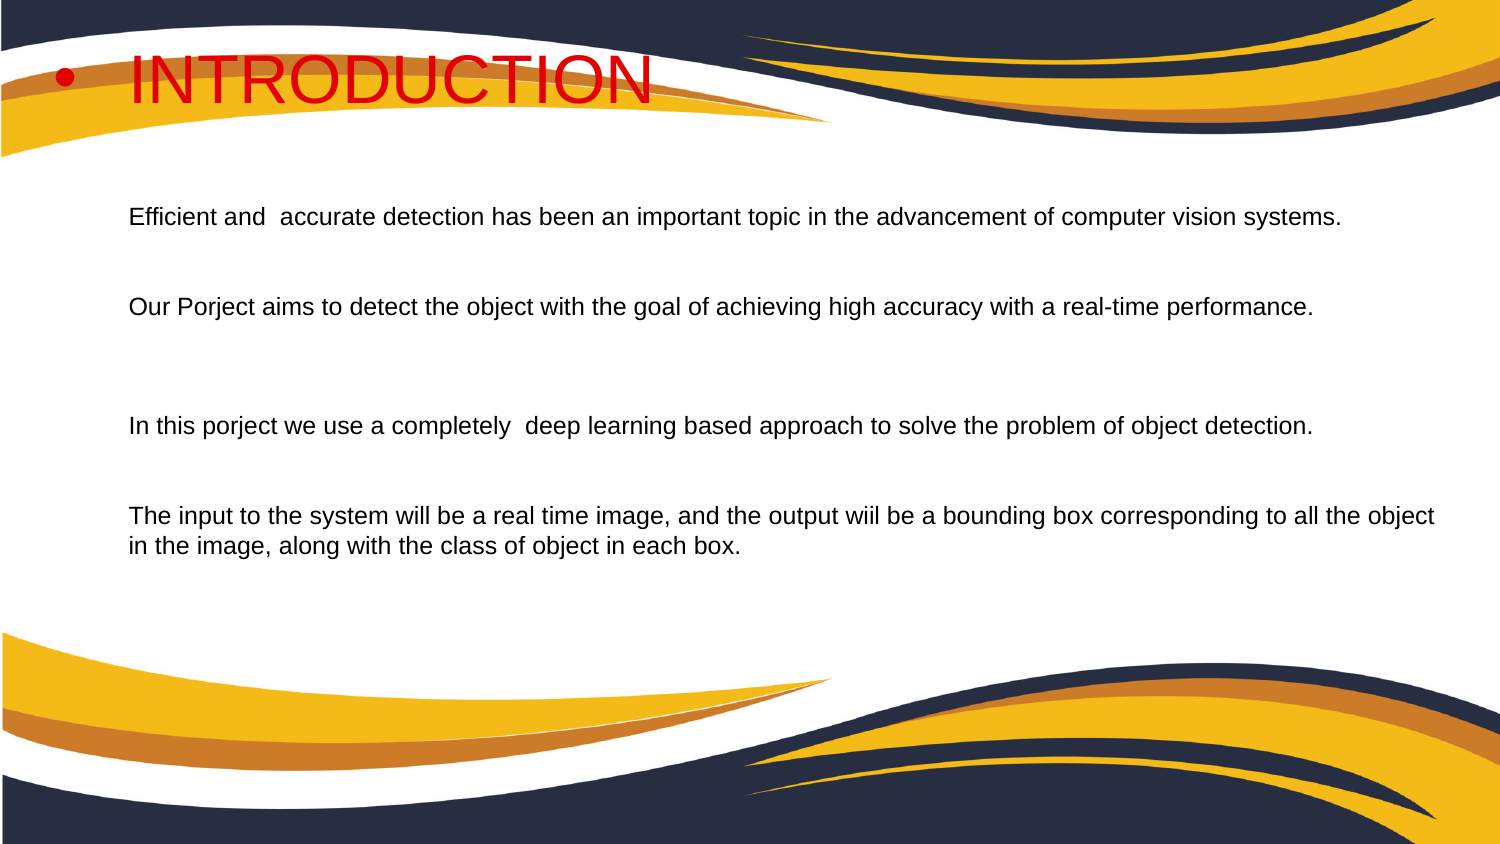

# INTRODUCTION Efficient and  accurate detection has been an important topic in the advancement of computer vision systems. Our Porject aims to detect the object with the goal of achieving high accuracy with a real-time performance. In this porject we use a completely  deep learning based approach to solve the problem of object detection. The input to the system will be a real time image, and the output wiil be a bounding box corresponding to all the object in the image, along with the class of object in each box.